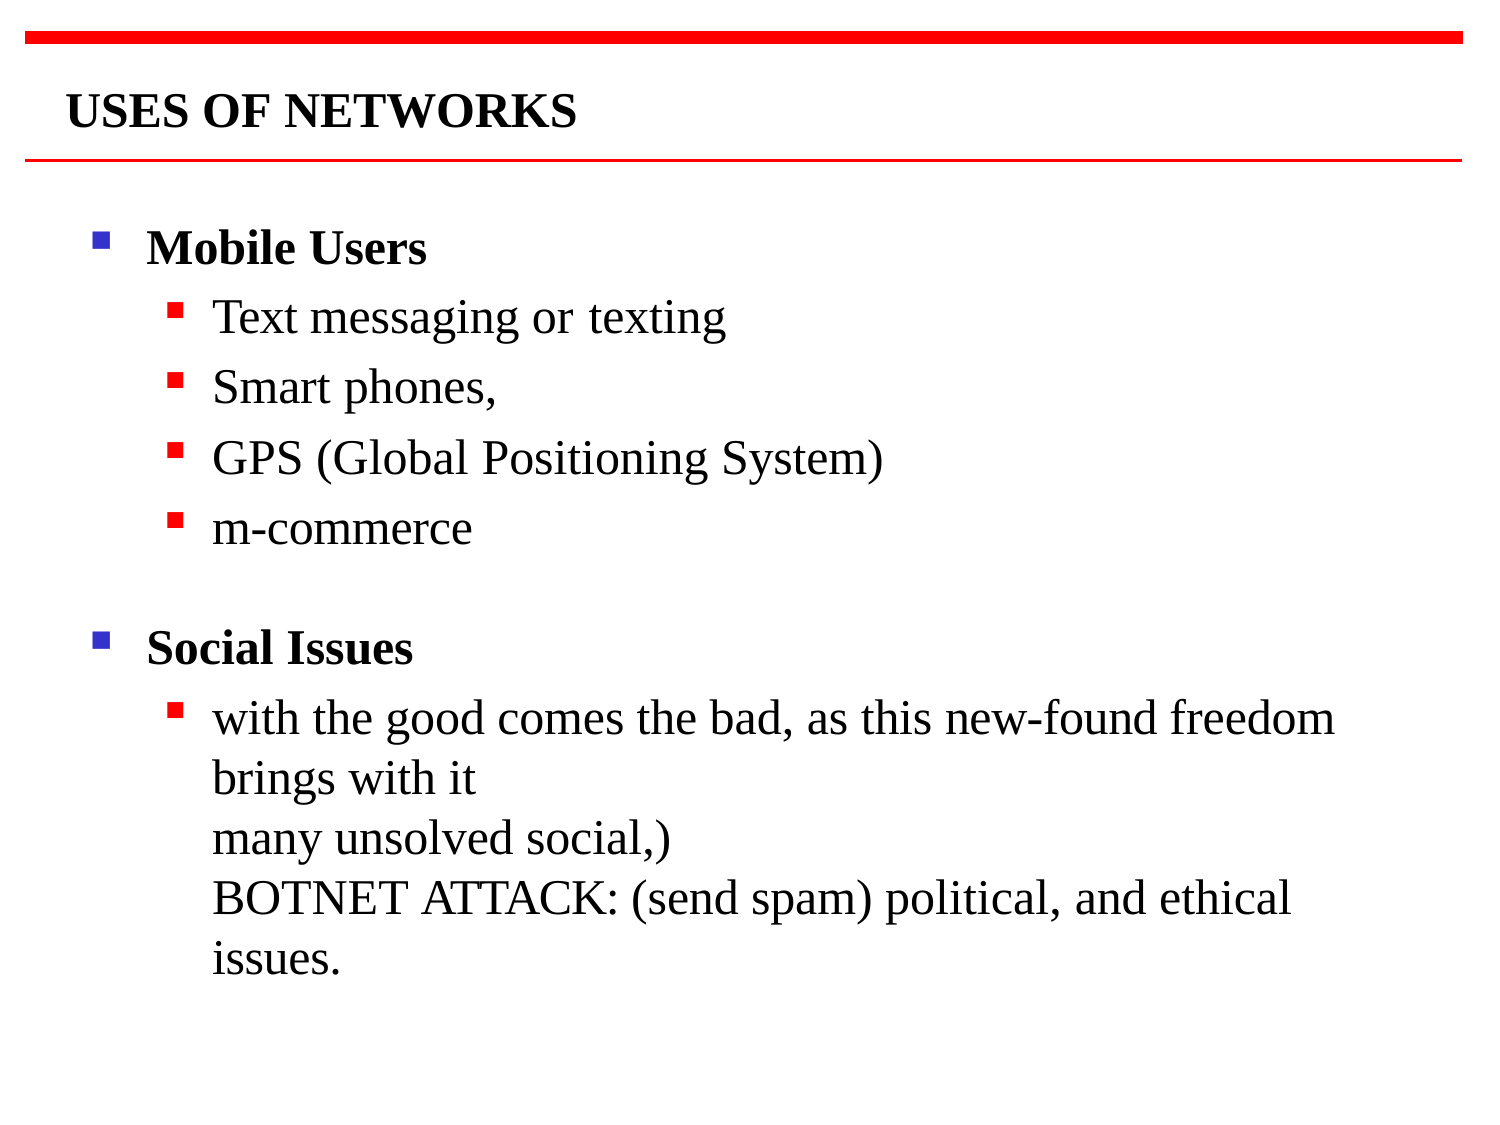

# USES OF NETWORKS

Mobile Users
Text messaging or texting
Smart phones,
GPS (Global Positioning System)
m-commerce

Social Issues
with the good comes the bad, as this new-found freedom brings with it
many unsolved social,)
BOTNET ATTACK: (send spam) political, and ethical issues.